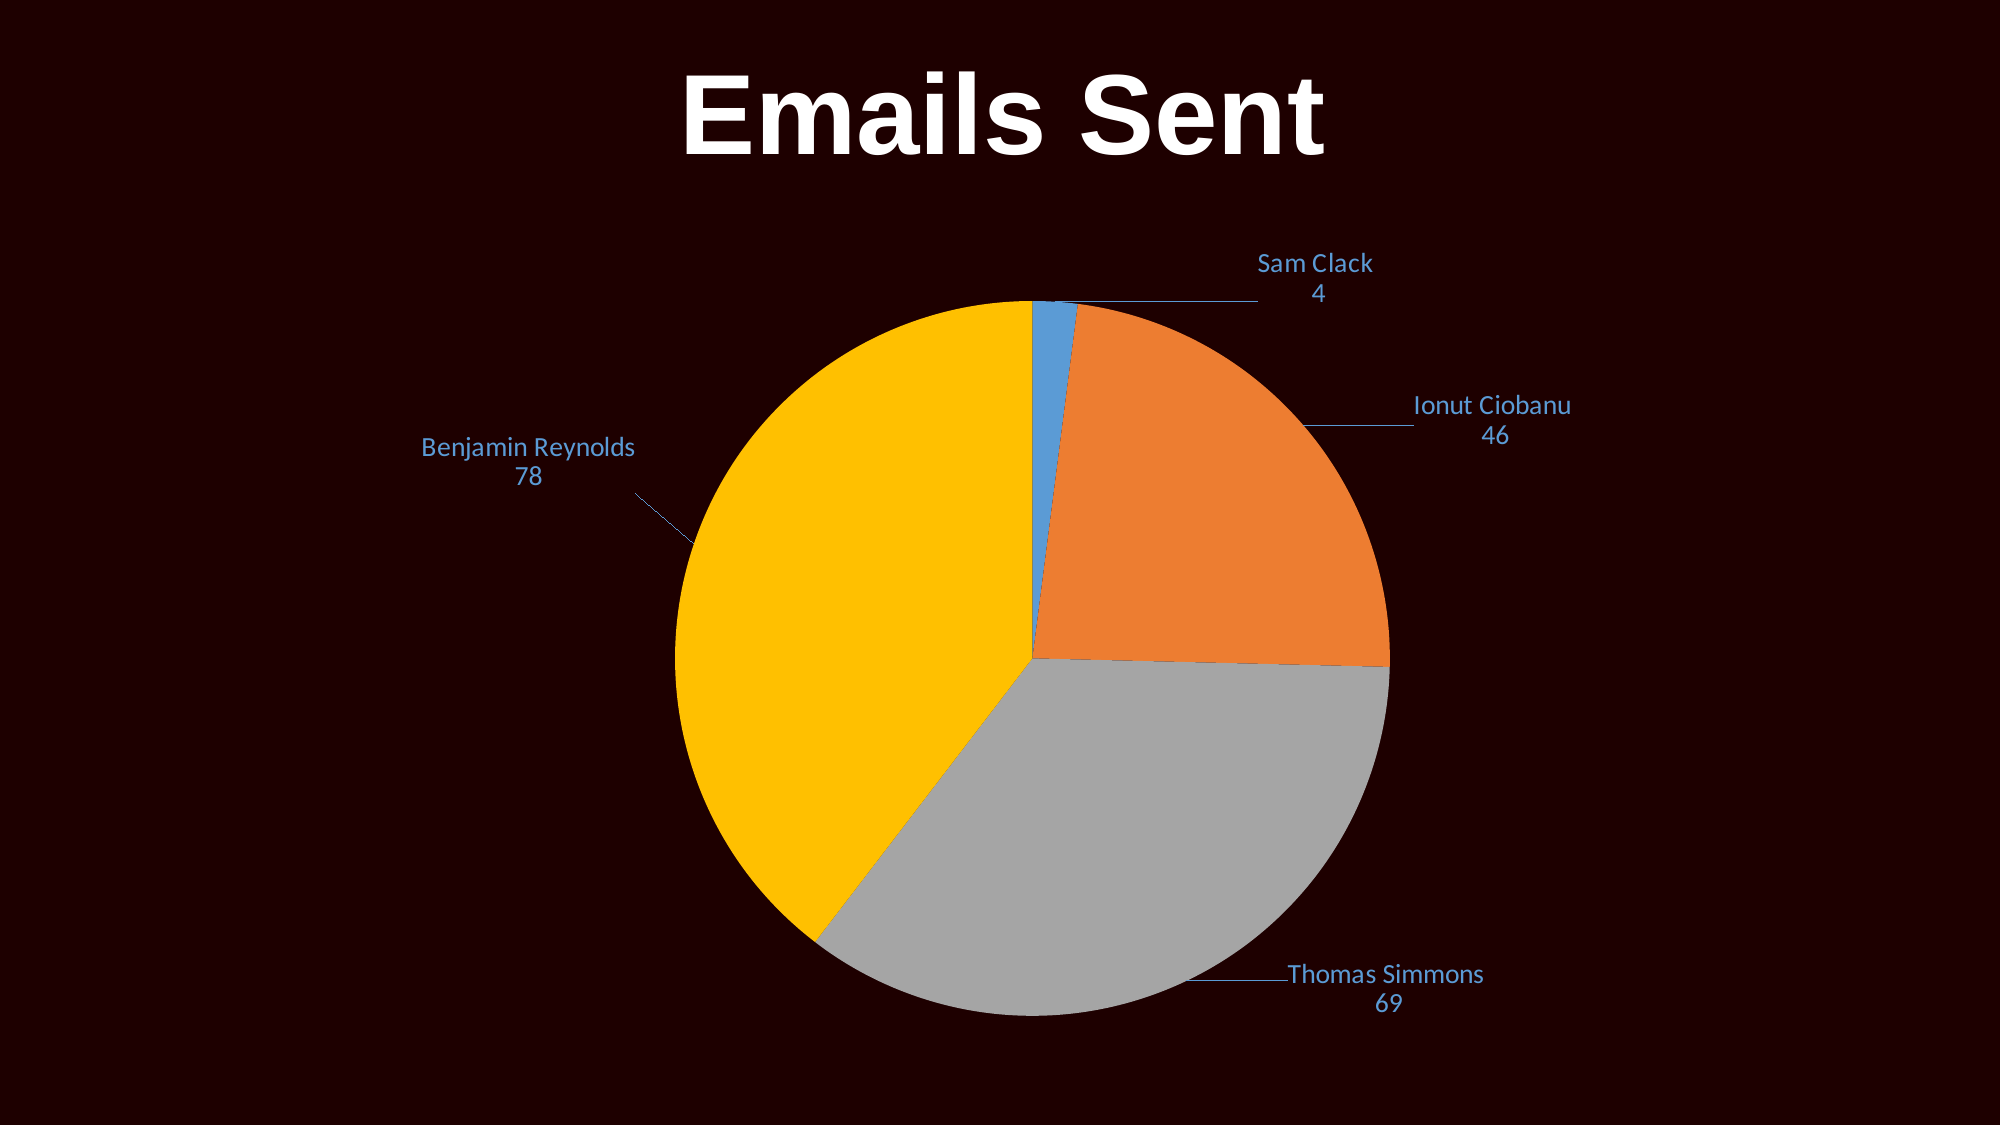

# Emails Sent

### Chart

| Category | Emails Sent |
|---|---|
| Sam Clack | 4.0 |
| Ionut Ciobanu | 46.0 |
| Thomas Simmons | 69.0 |
| Benjamin Reynolds | 78.0 |